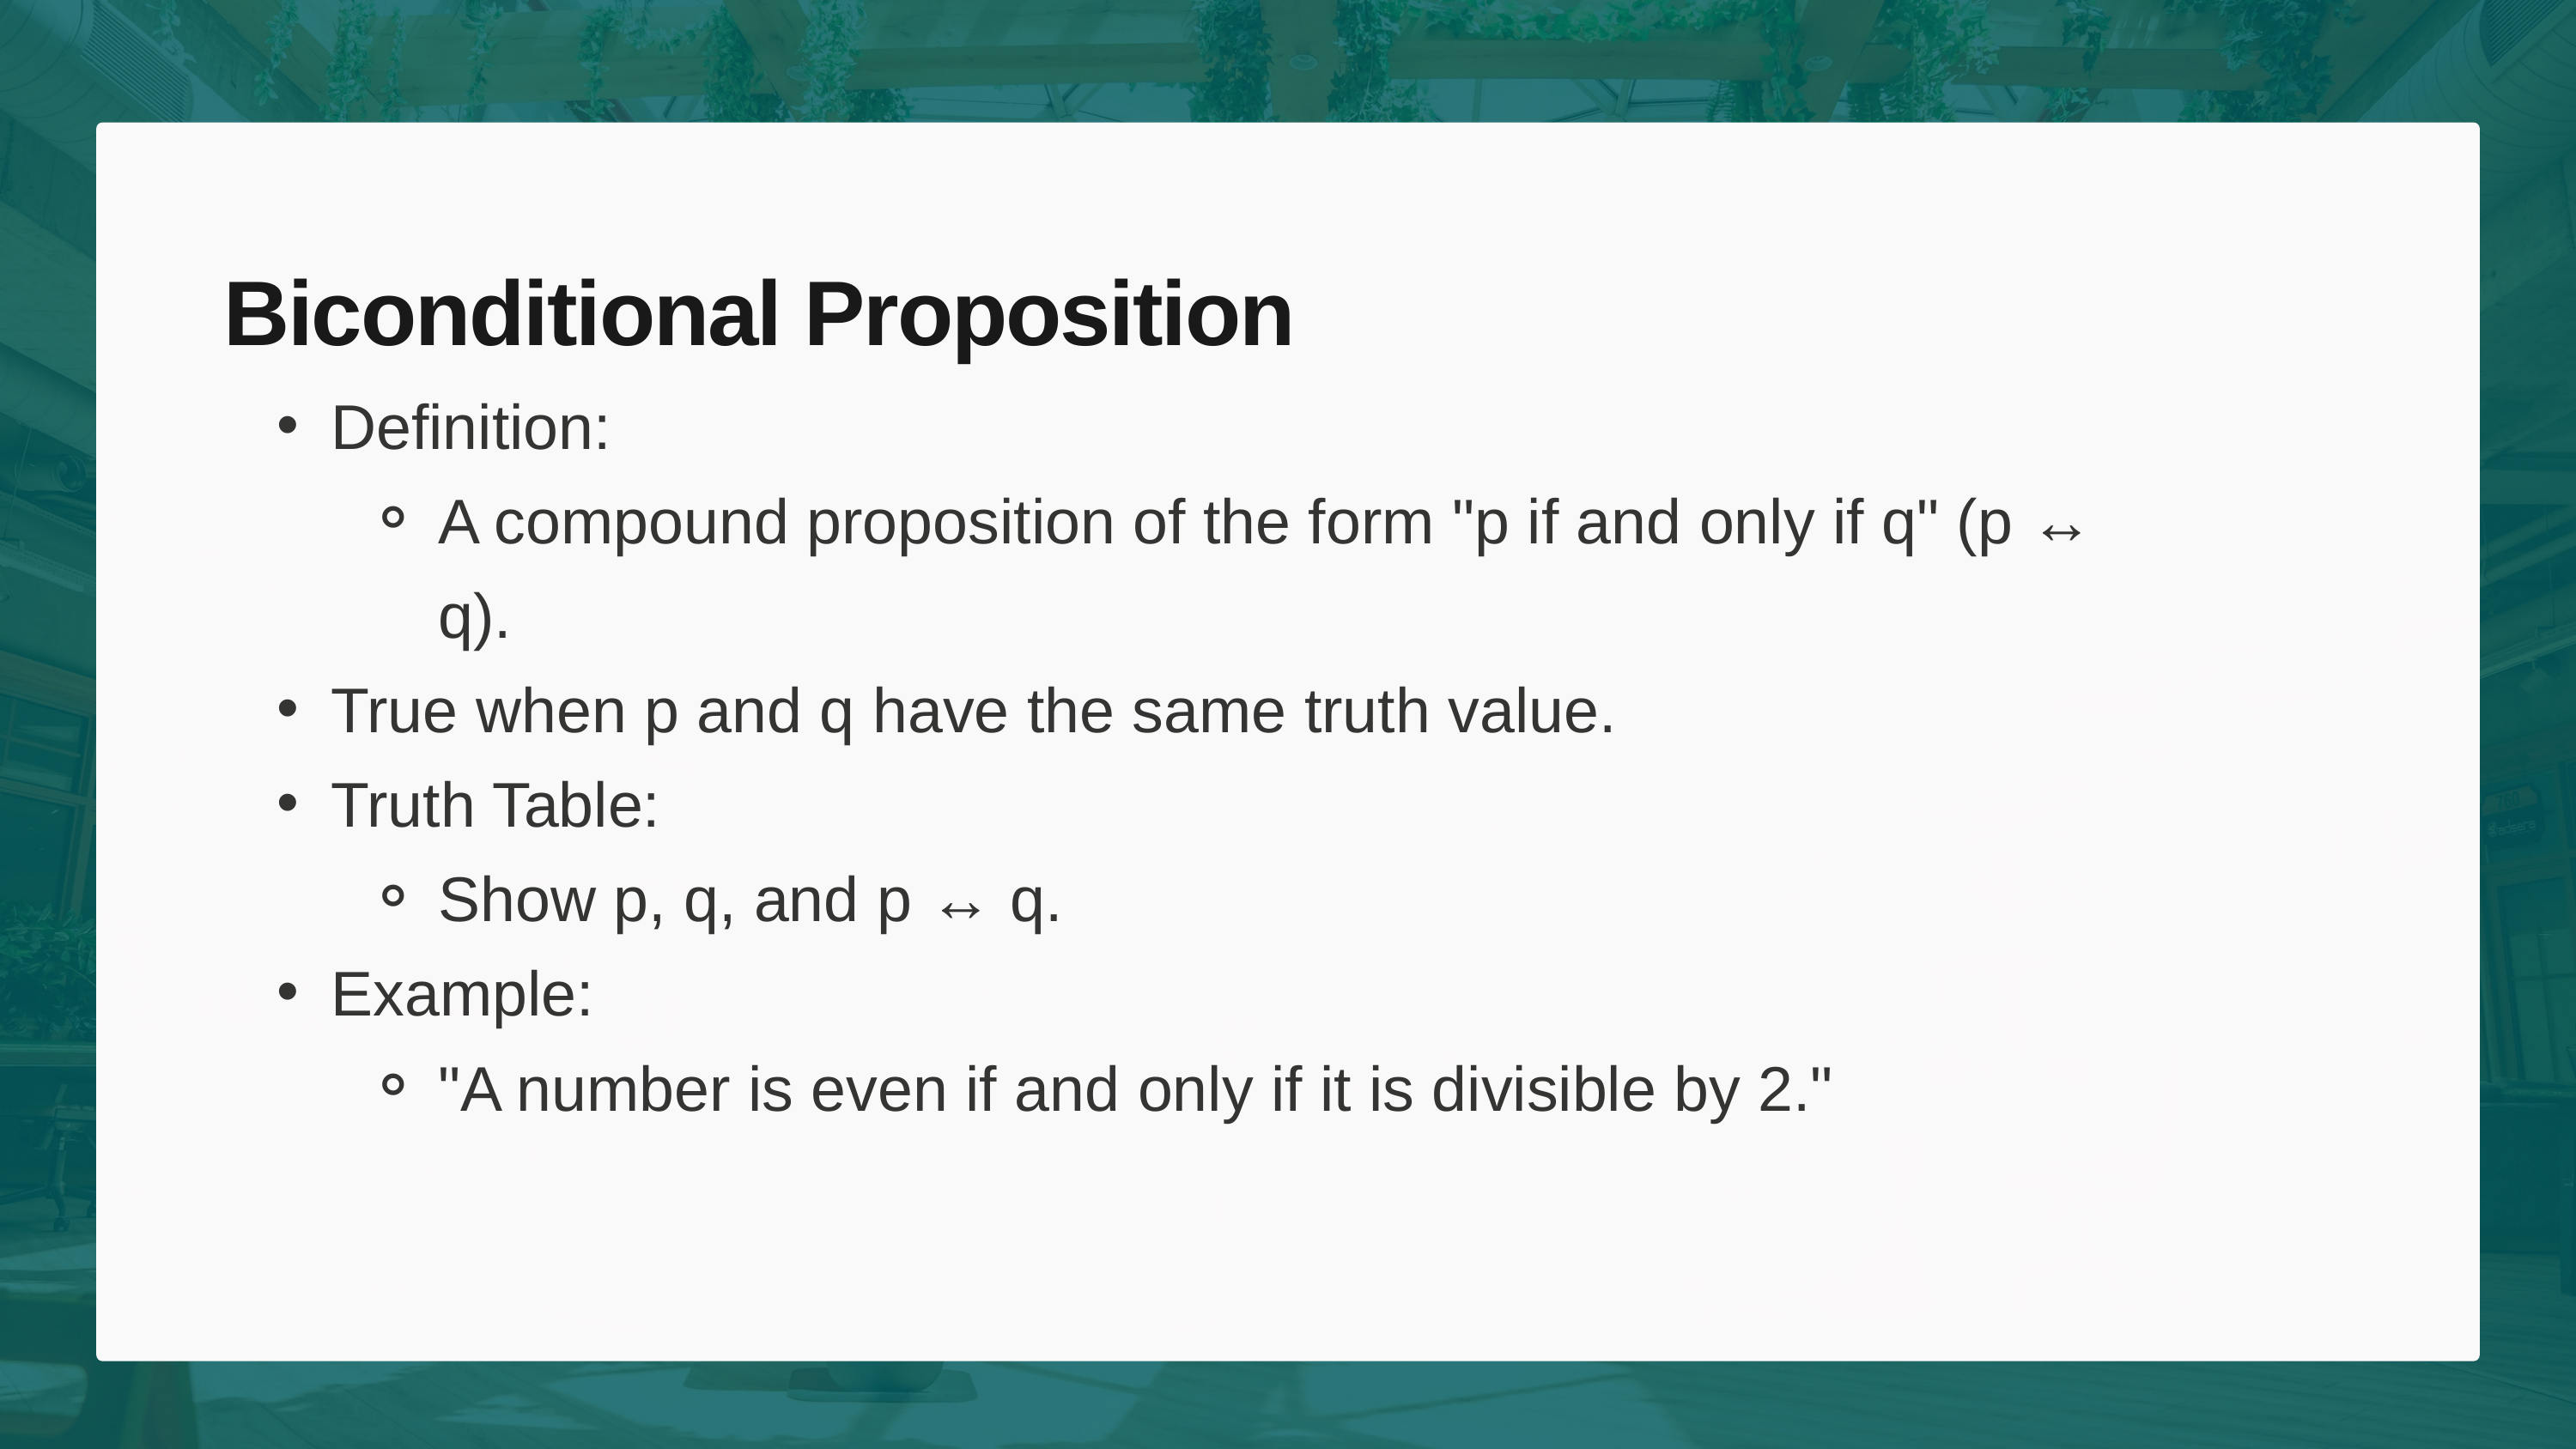

Biconditional Proposition
Definition:
A compound proposition of the form "p if and only if q" (p ↔ q).
True when p and q have the same truth value.
Truth Table:
Show p, q, and p ↔ q.
Example:
"A number is even if and only if it is divisible by 2."